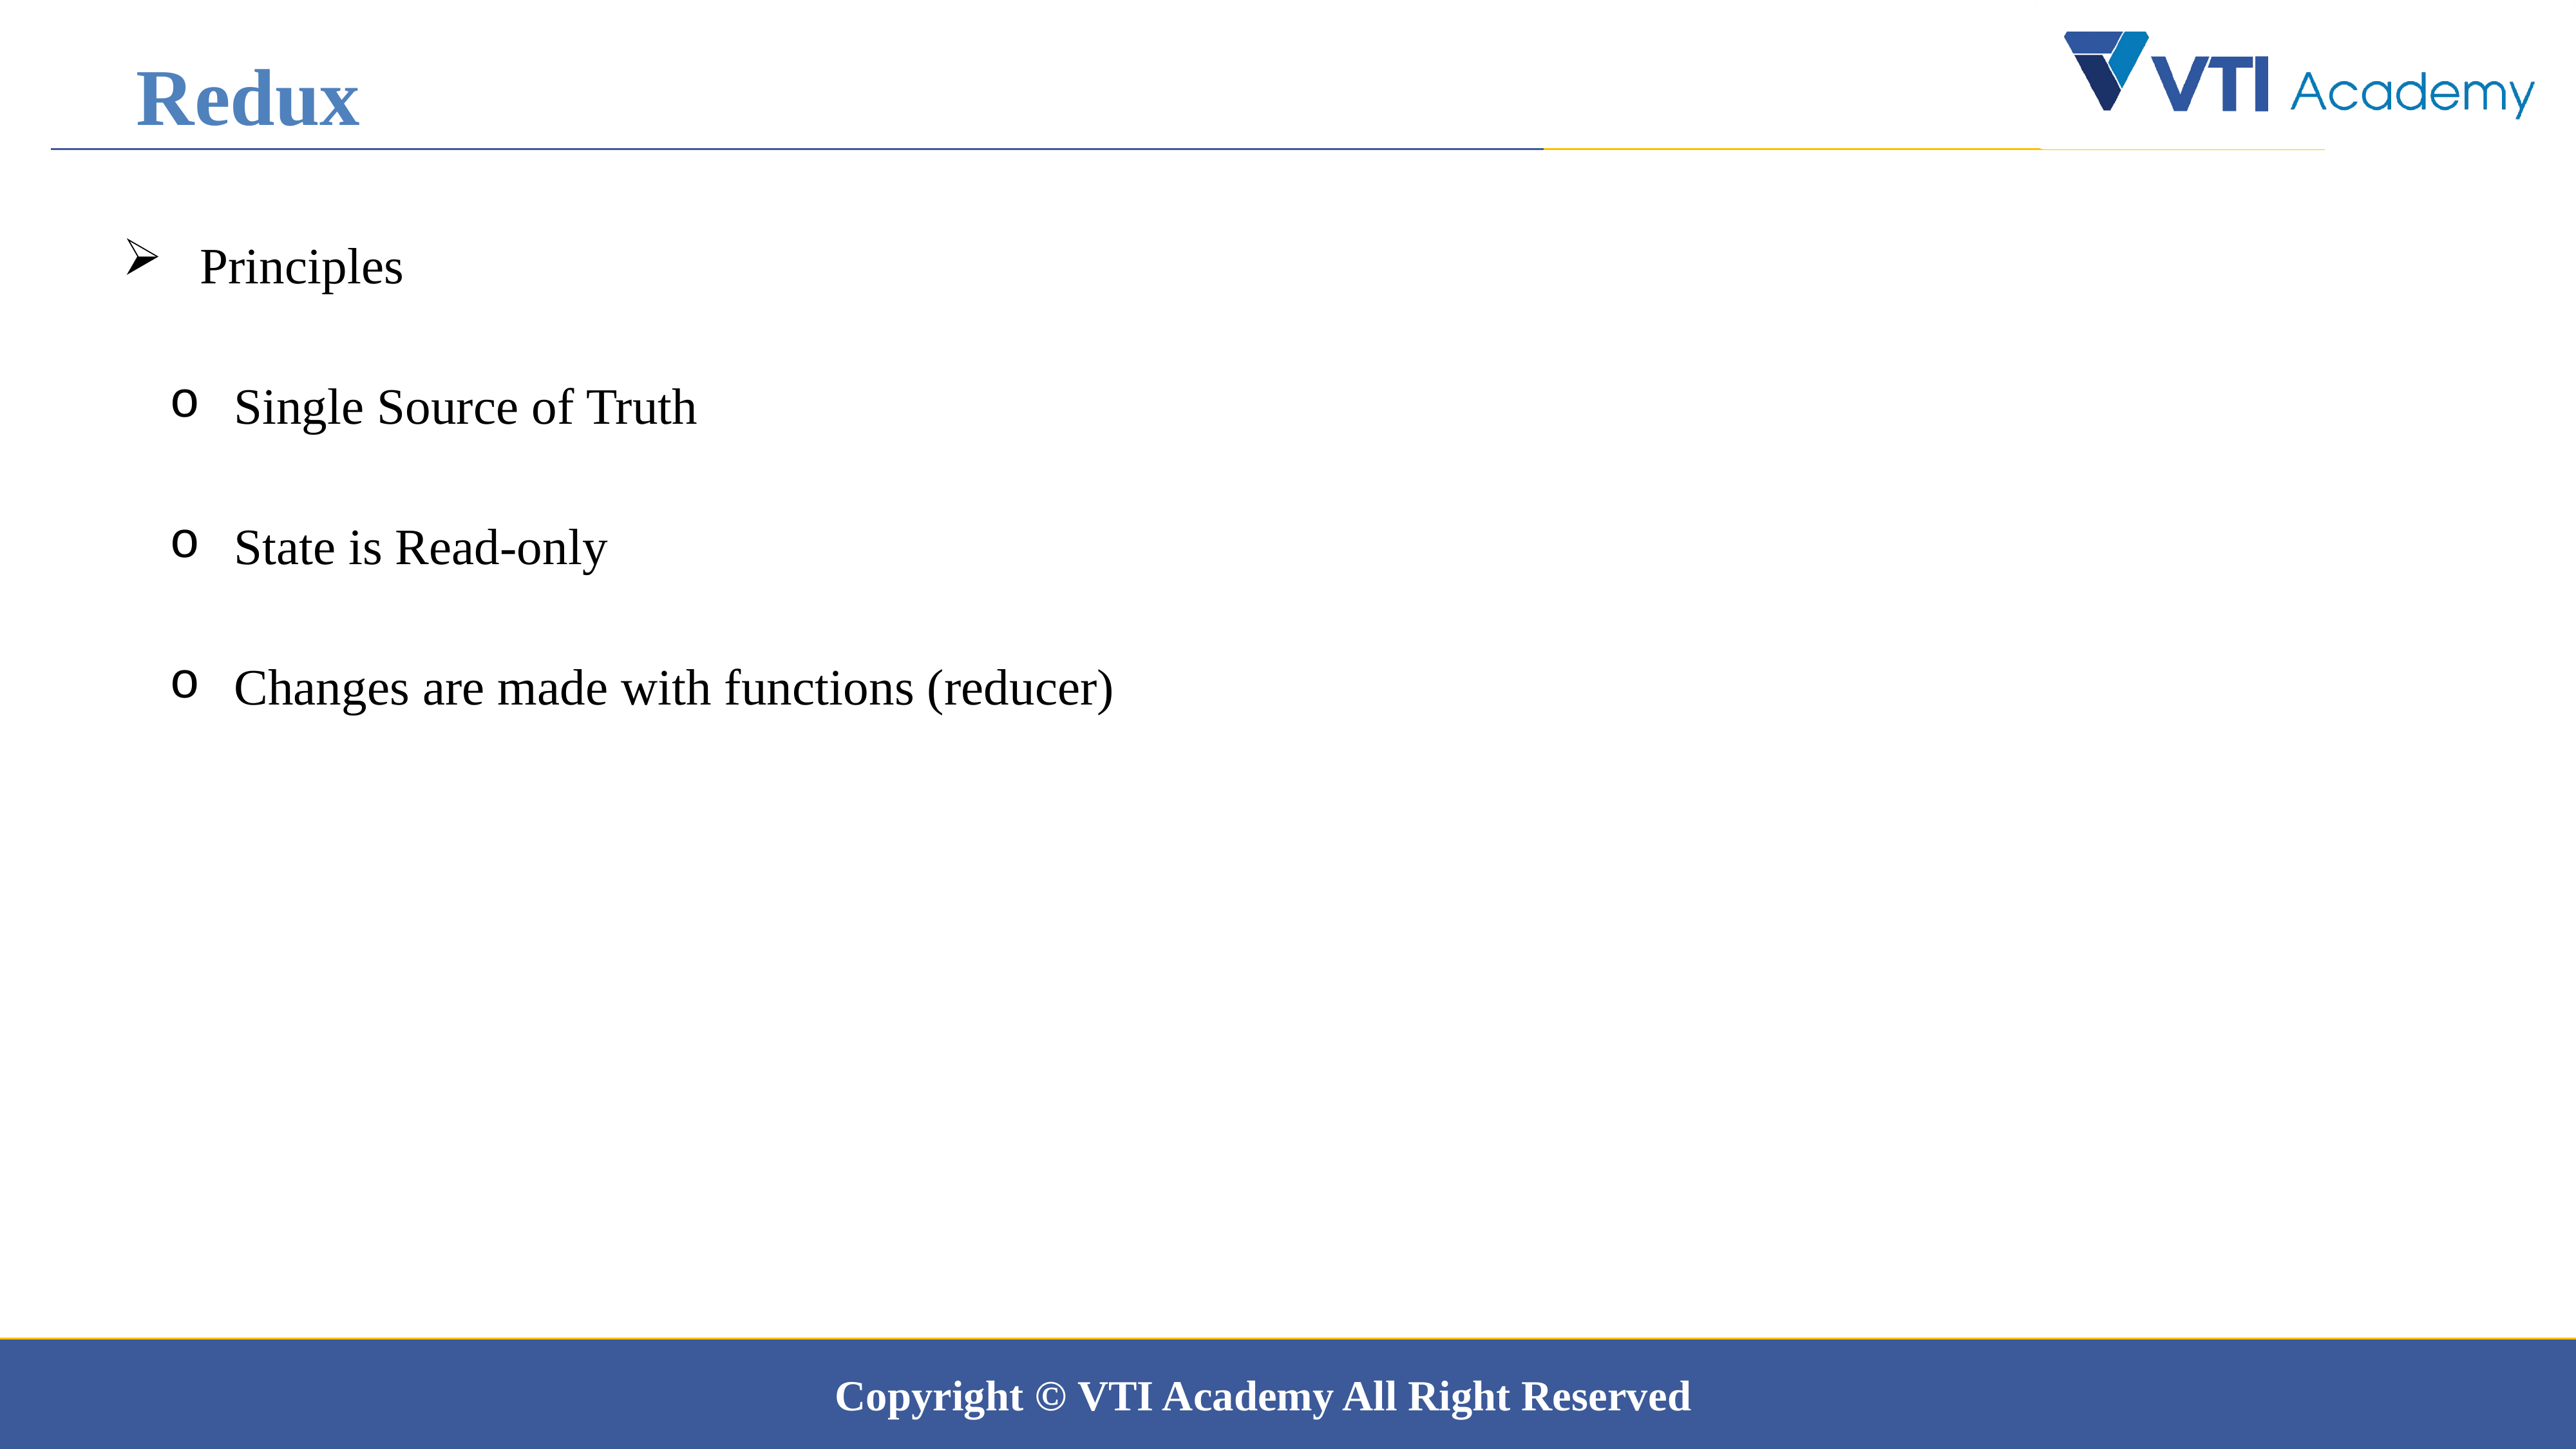

Redux
 Principles
Single Source of Truth
State is Read-only
Changes are made with functions (reducer)